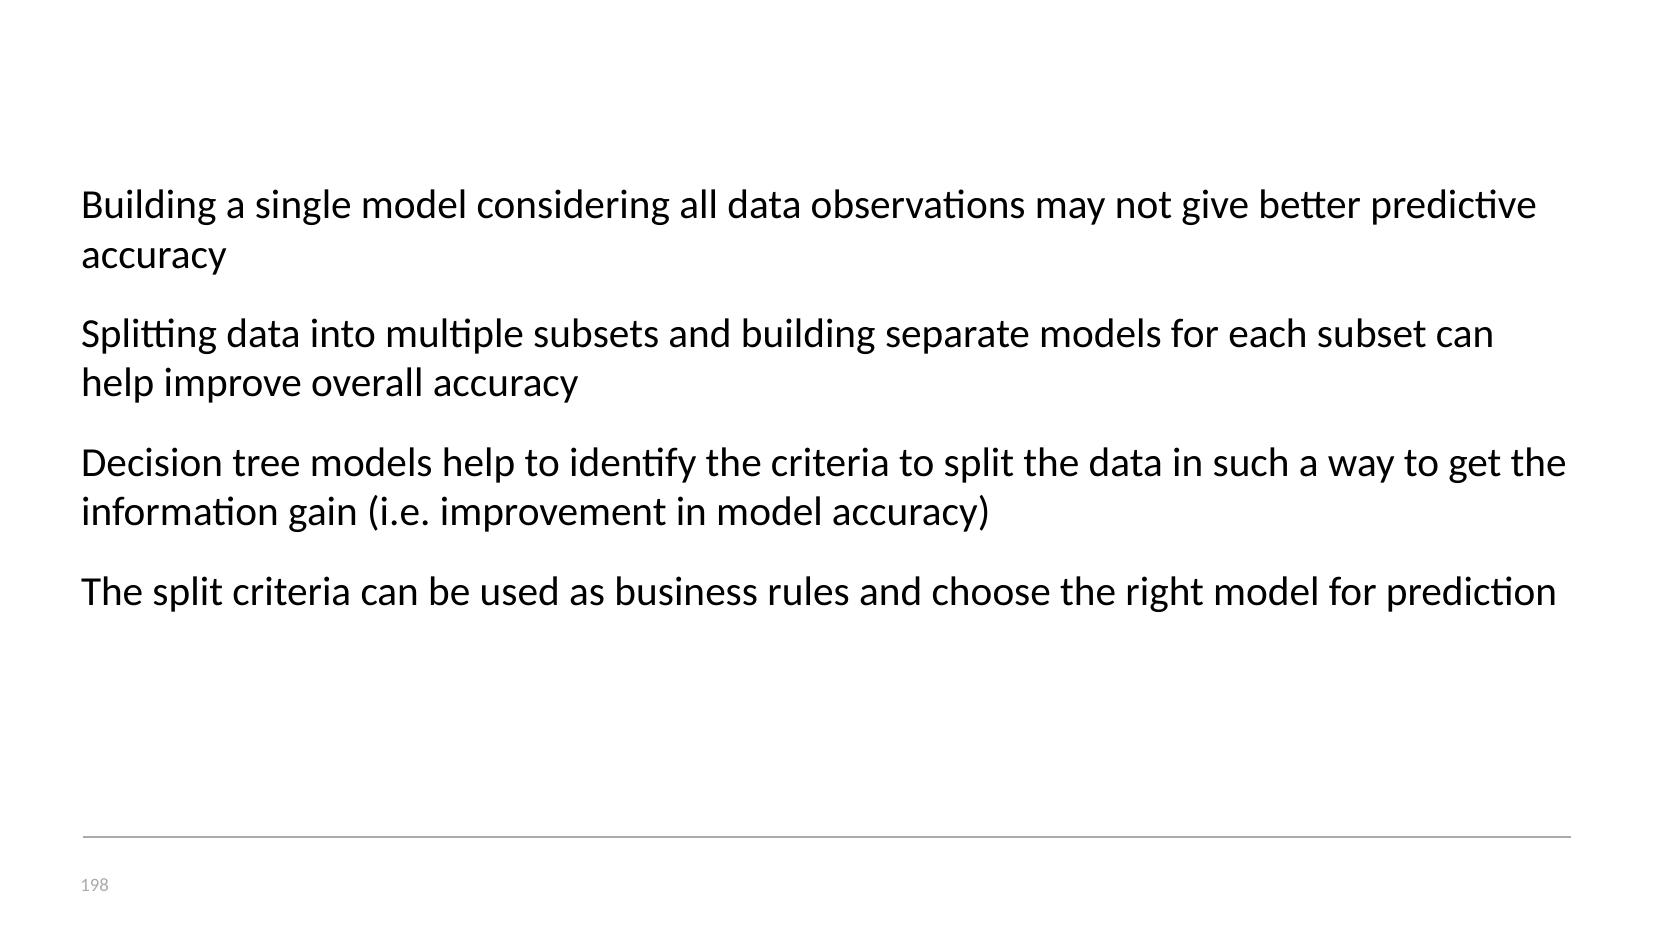

# Introduction to Decision Tree Models
Building a single model considering all data observations may not give better predictive accuracy
Splitting data into multiple subsets and building separate models for each subset can help improve overall accuracy
Decision tree models help to identify the criteria to split the data in such a way to get the information gain (i.e. improvement in model accuracy)
The split criteria can be used as business rules and choose the right model for prediction
198